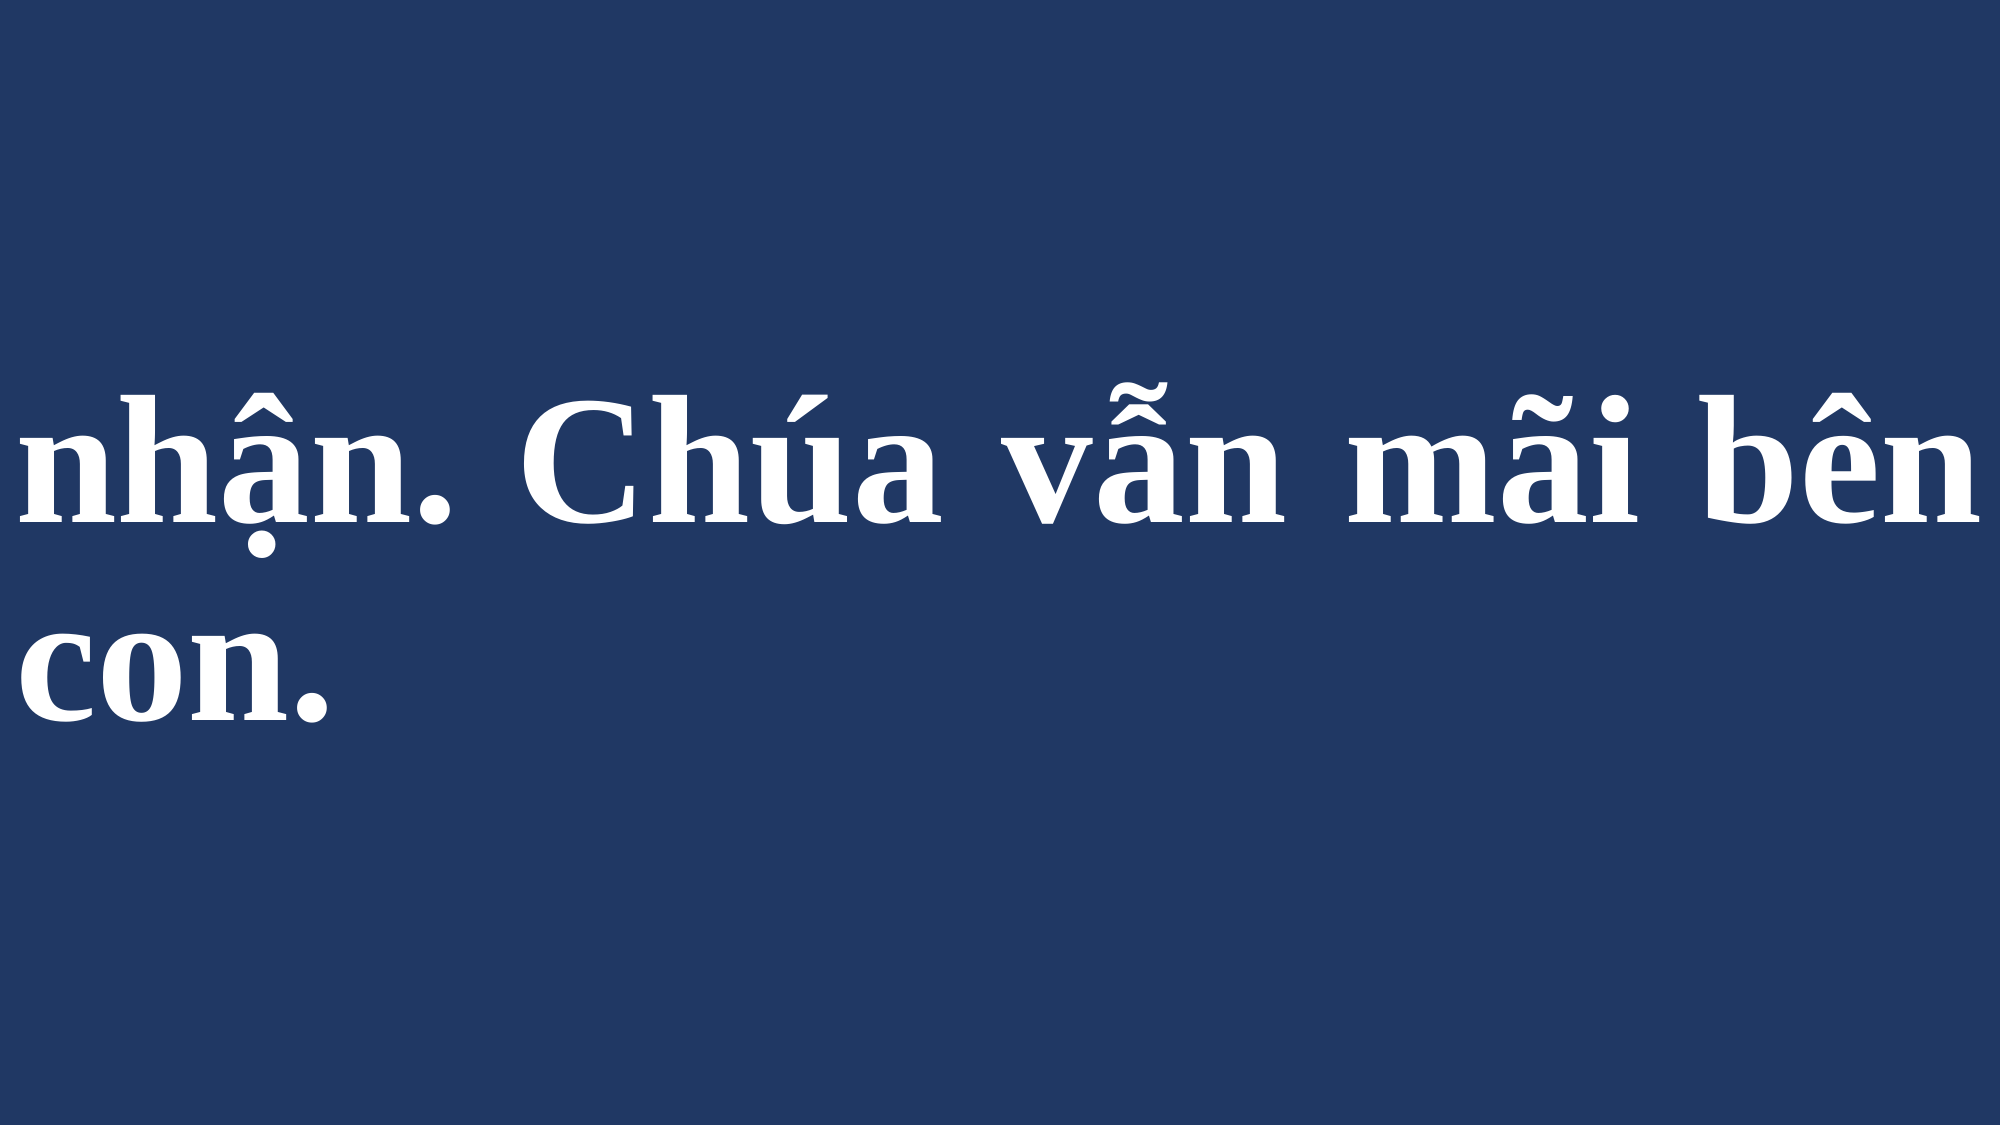

# nhận. Chúa vẫn mãi bên con.